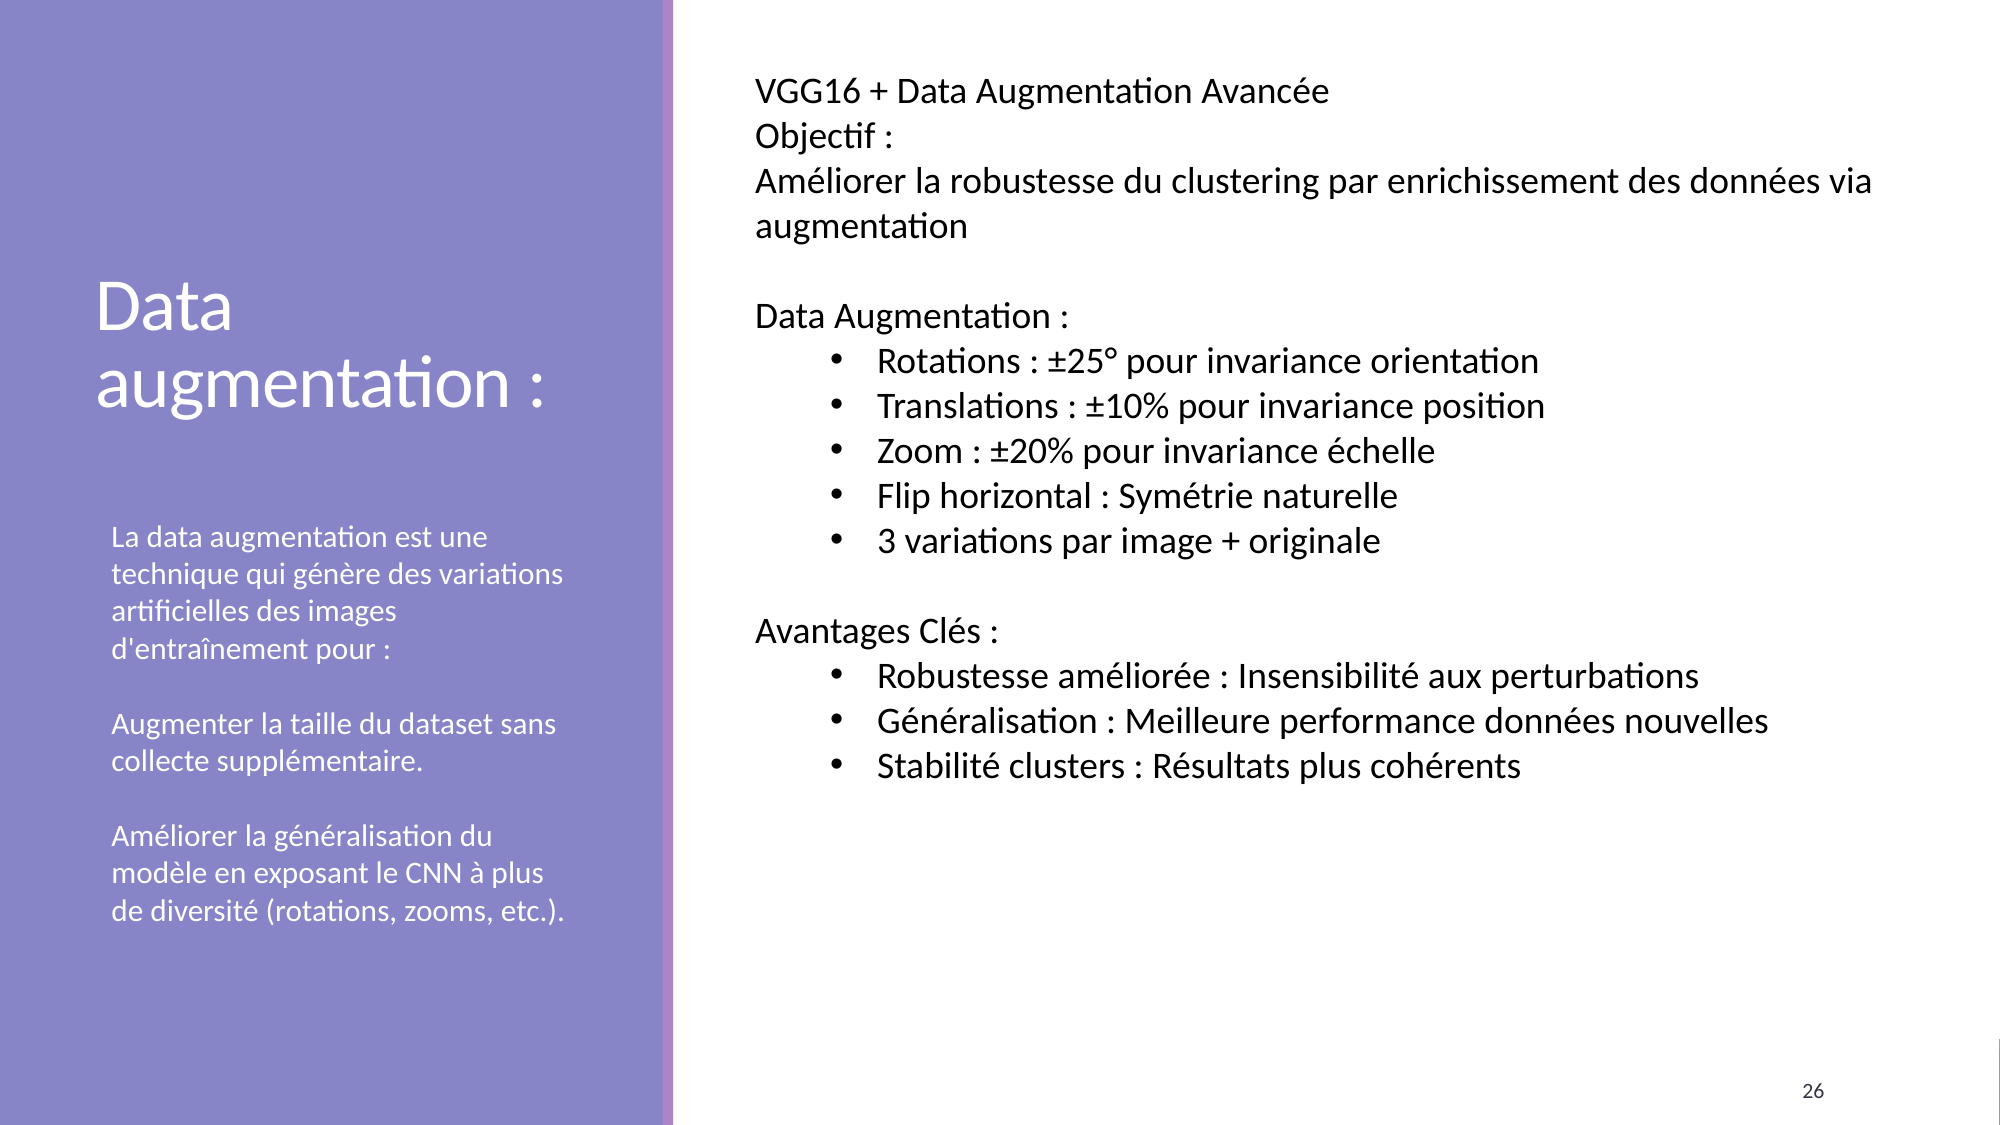

VGG16 + Data Augmentation Avancée
Objectif :
Améliorer la robustesse du clustering par enrichissement des données via augmentation

Data Augmentation :
Rotations : ±25° pour invariance orientation
Translations : ±10% pour invariance position
Zoom : ±20% pour invariance échelle
Flip horizontal : Symétrie naturelle
3 variations par image + originale

Avantages Clés :
Robustesse améliorée : Insensibilité aux perturbations
Généralisation : Meilleure performance données nouvelles
Stabilité clusters : Résultats plus cohérents

Data augmentation :

La data augmentation est une technique qui génère des variations artificielles des images d'entraînement pour :

Augmenter la taille du dataset sans collecte supplémentaire.

Améliorer la généralisation du modèle en exposant le CNN à plus de diversité (rotations, zooms, etc.).

26